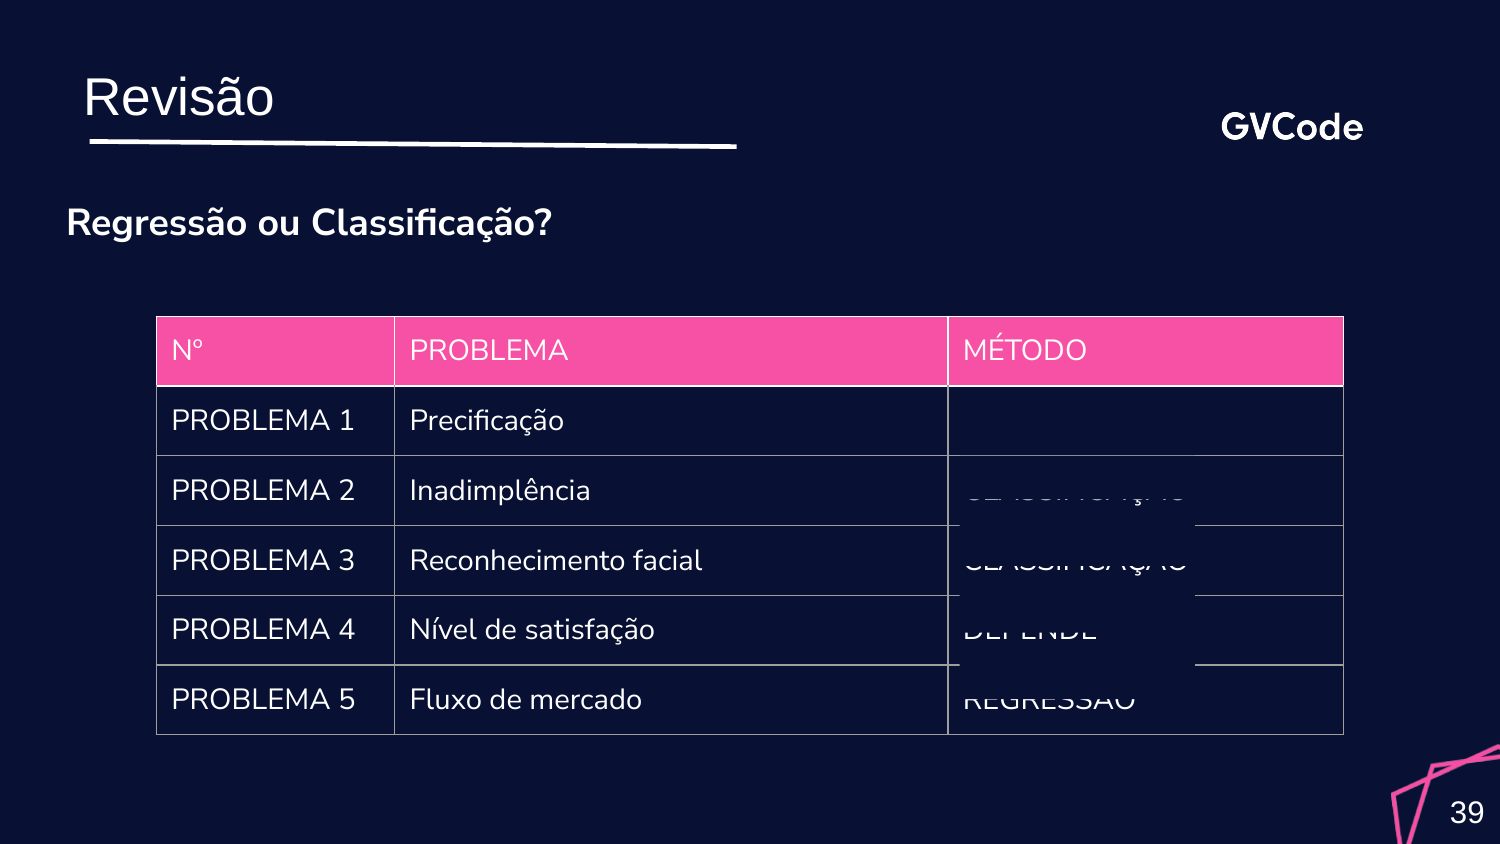

# Revisão
Regressão ou Classificação?
| Nº | PROBLEMA | MÉTODO |
| --- | --- | --- |
| PROBLEMA 1 | Precificação | REGRESSÃO |
| PROBLEMA 2 | Inadimplência | CLASSIFICAÇÃO |
| PROBLEMA 3 | Reconhecimento facial | CLASSIFICAÇÃO |
| PROBLEMA 4 | Nível de satisfação | DEPENDE |
| PROBLEMA 5 | Fluxo de mercado | REGRESSÃO |

39